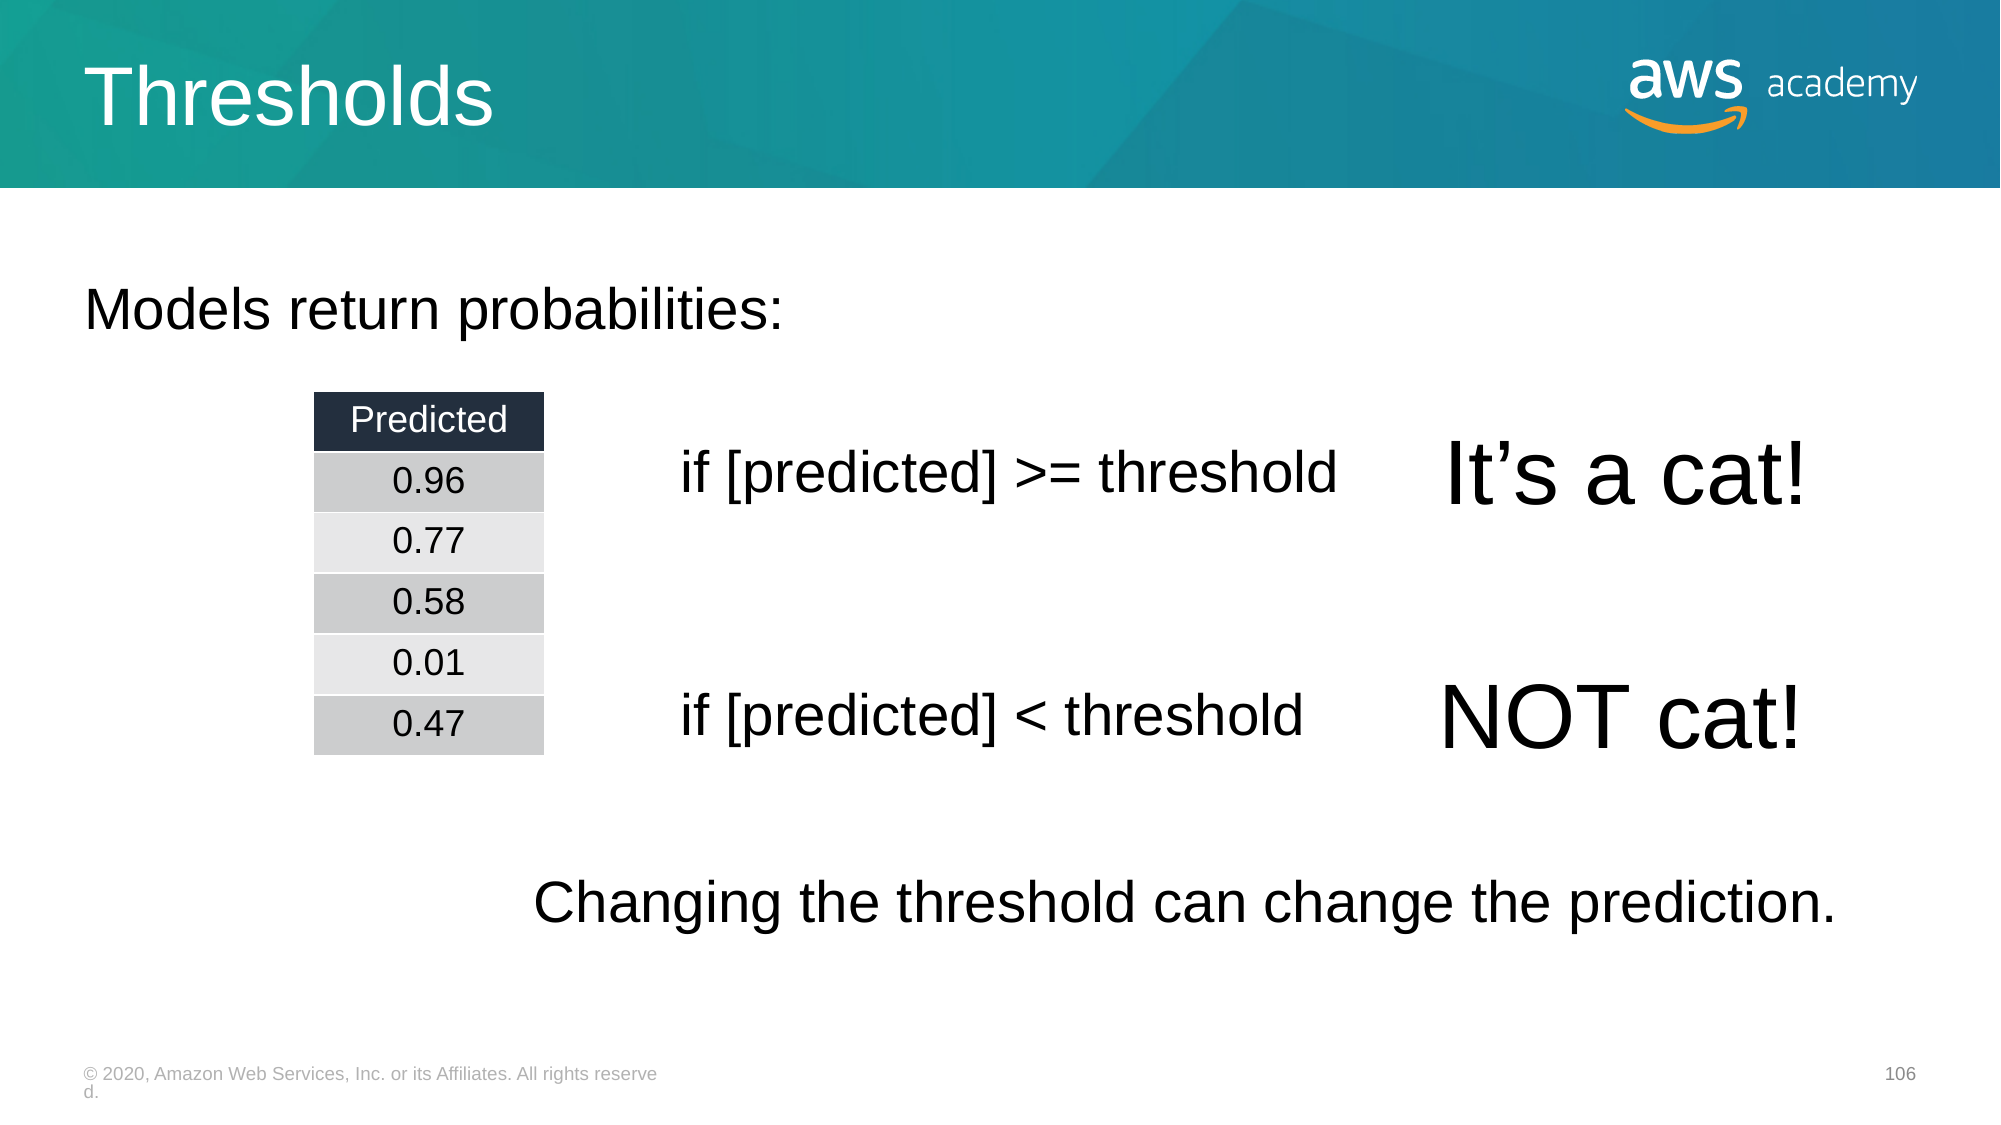

# Thresholds
Models return probabilities:
| Predicted |
| --- |
| 0.96 |
| 0.77 |
| 0.58 |
| 0.01 |
| 0.47 |
It’s a cat!
if [predicted] >= threshold
NOT cat!
if [predicted] < threshold
Changing the threshold can change the prediction.
© 2020, Amazon Web Services, Inc. or its Affiliates. All rights reserved.
106